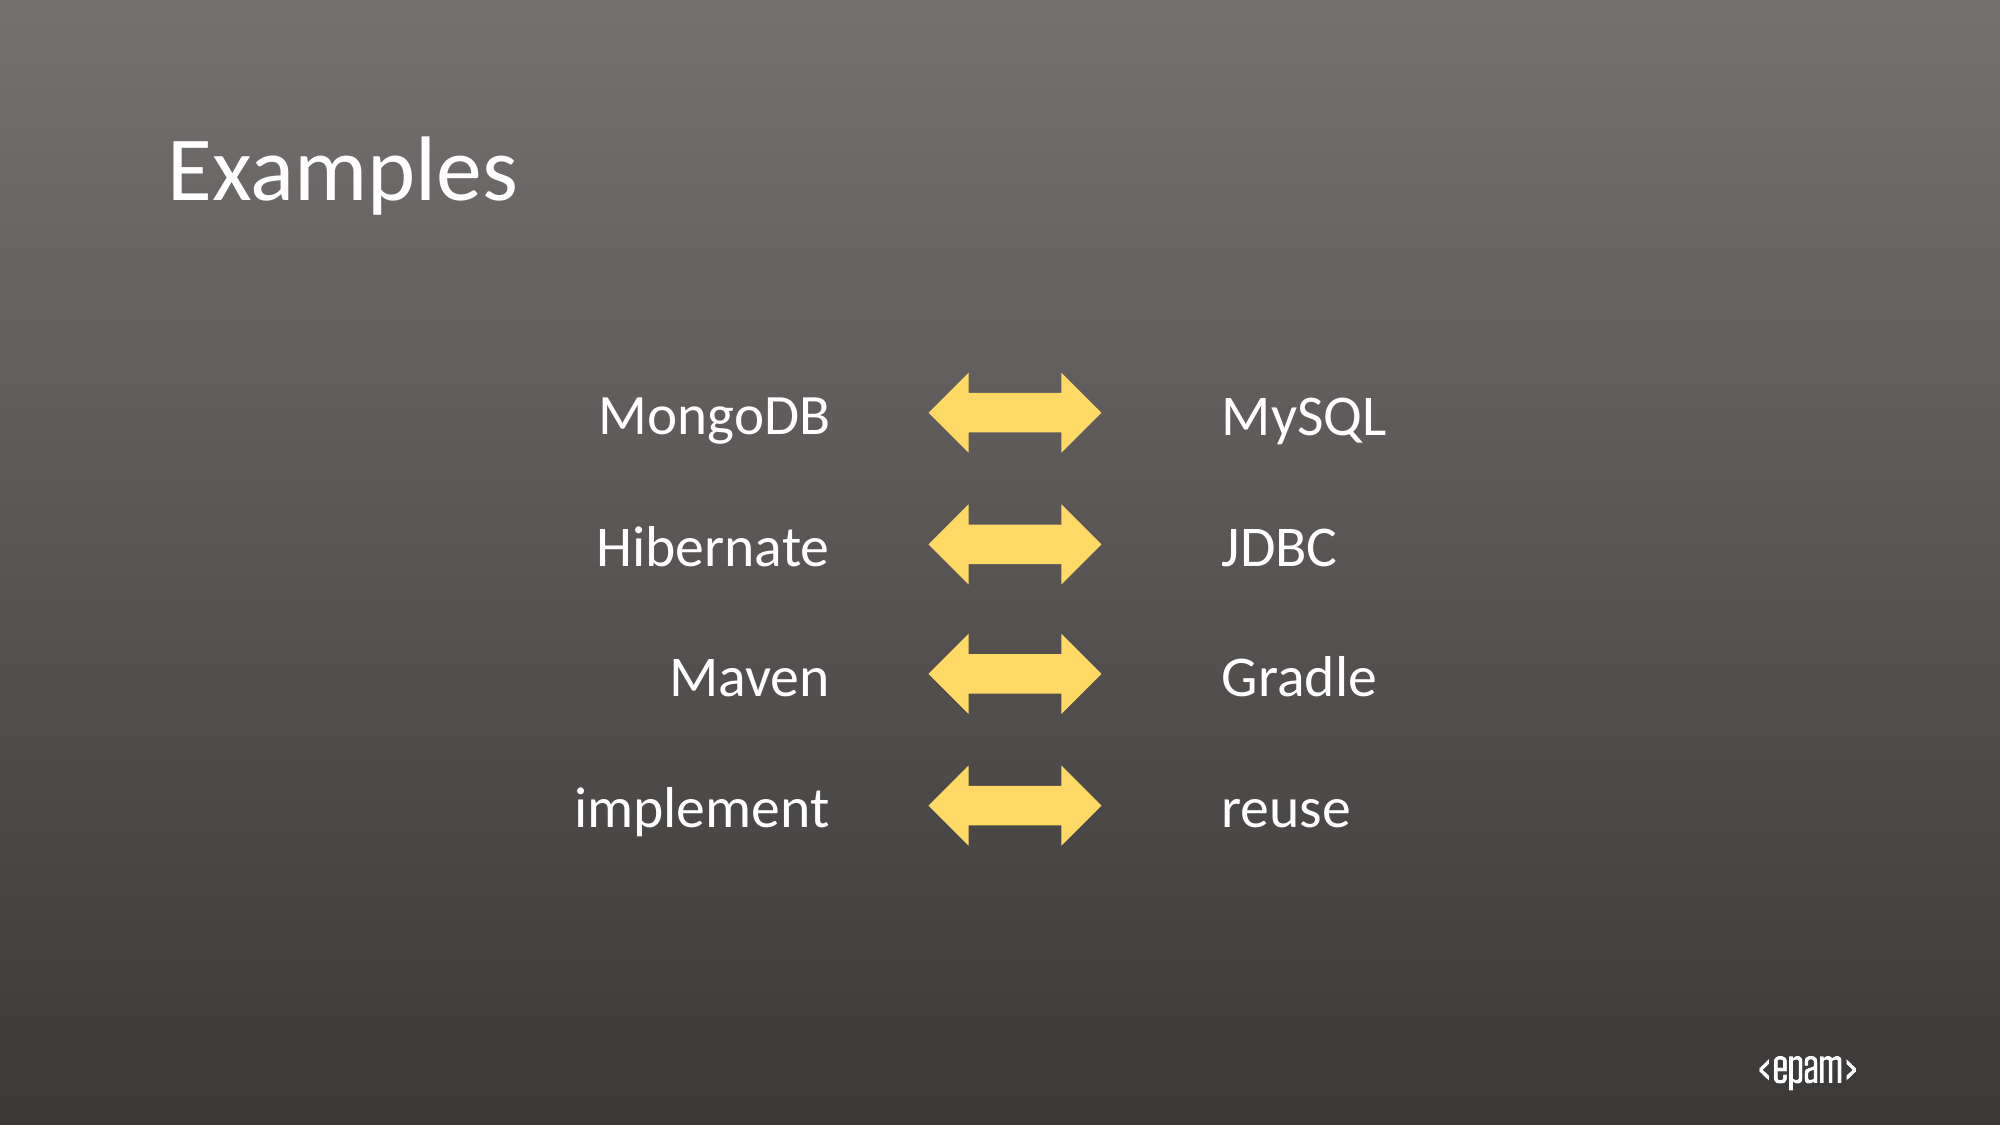

Examples

MySQL

MongoDB

Hibernate

JDBC

Maven

Gradle

implement

reuse